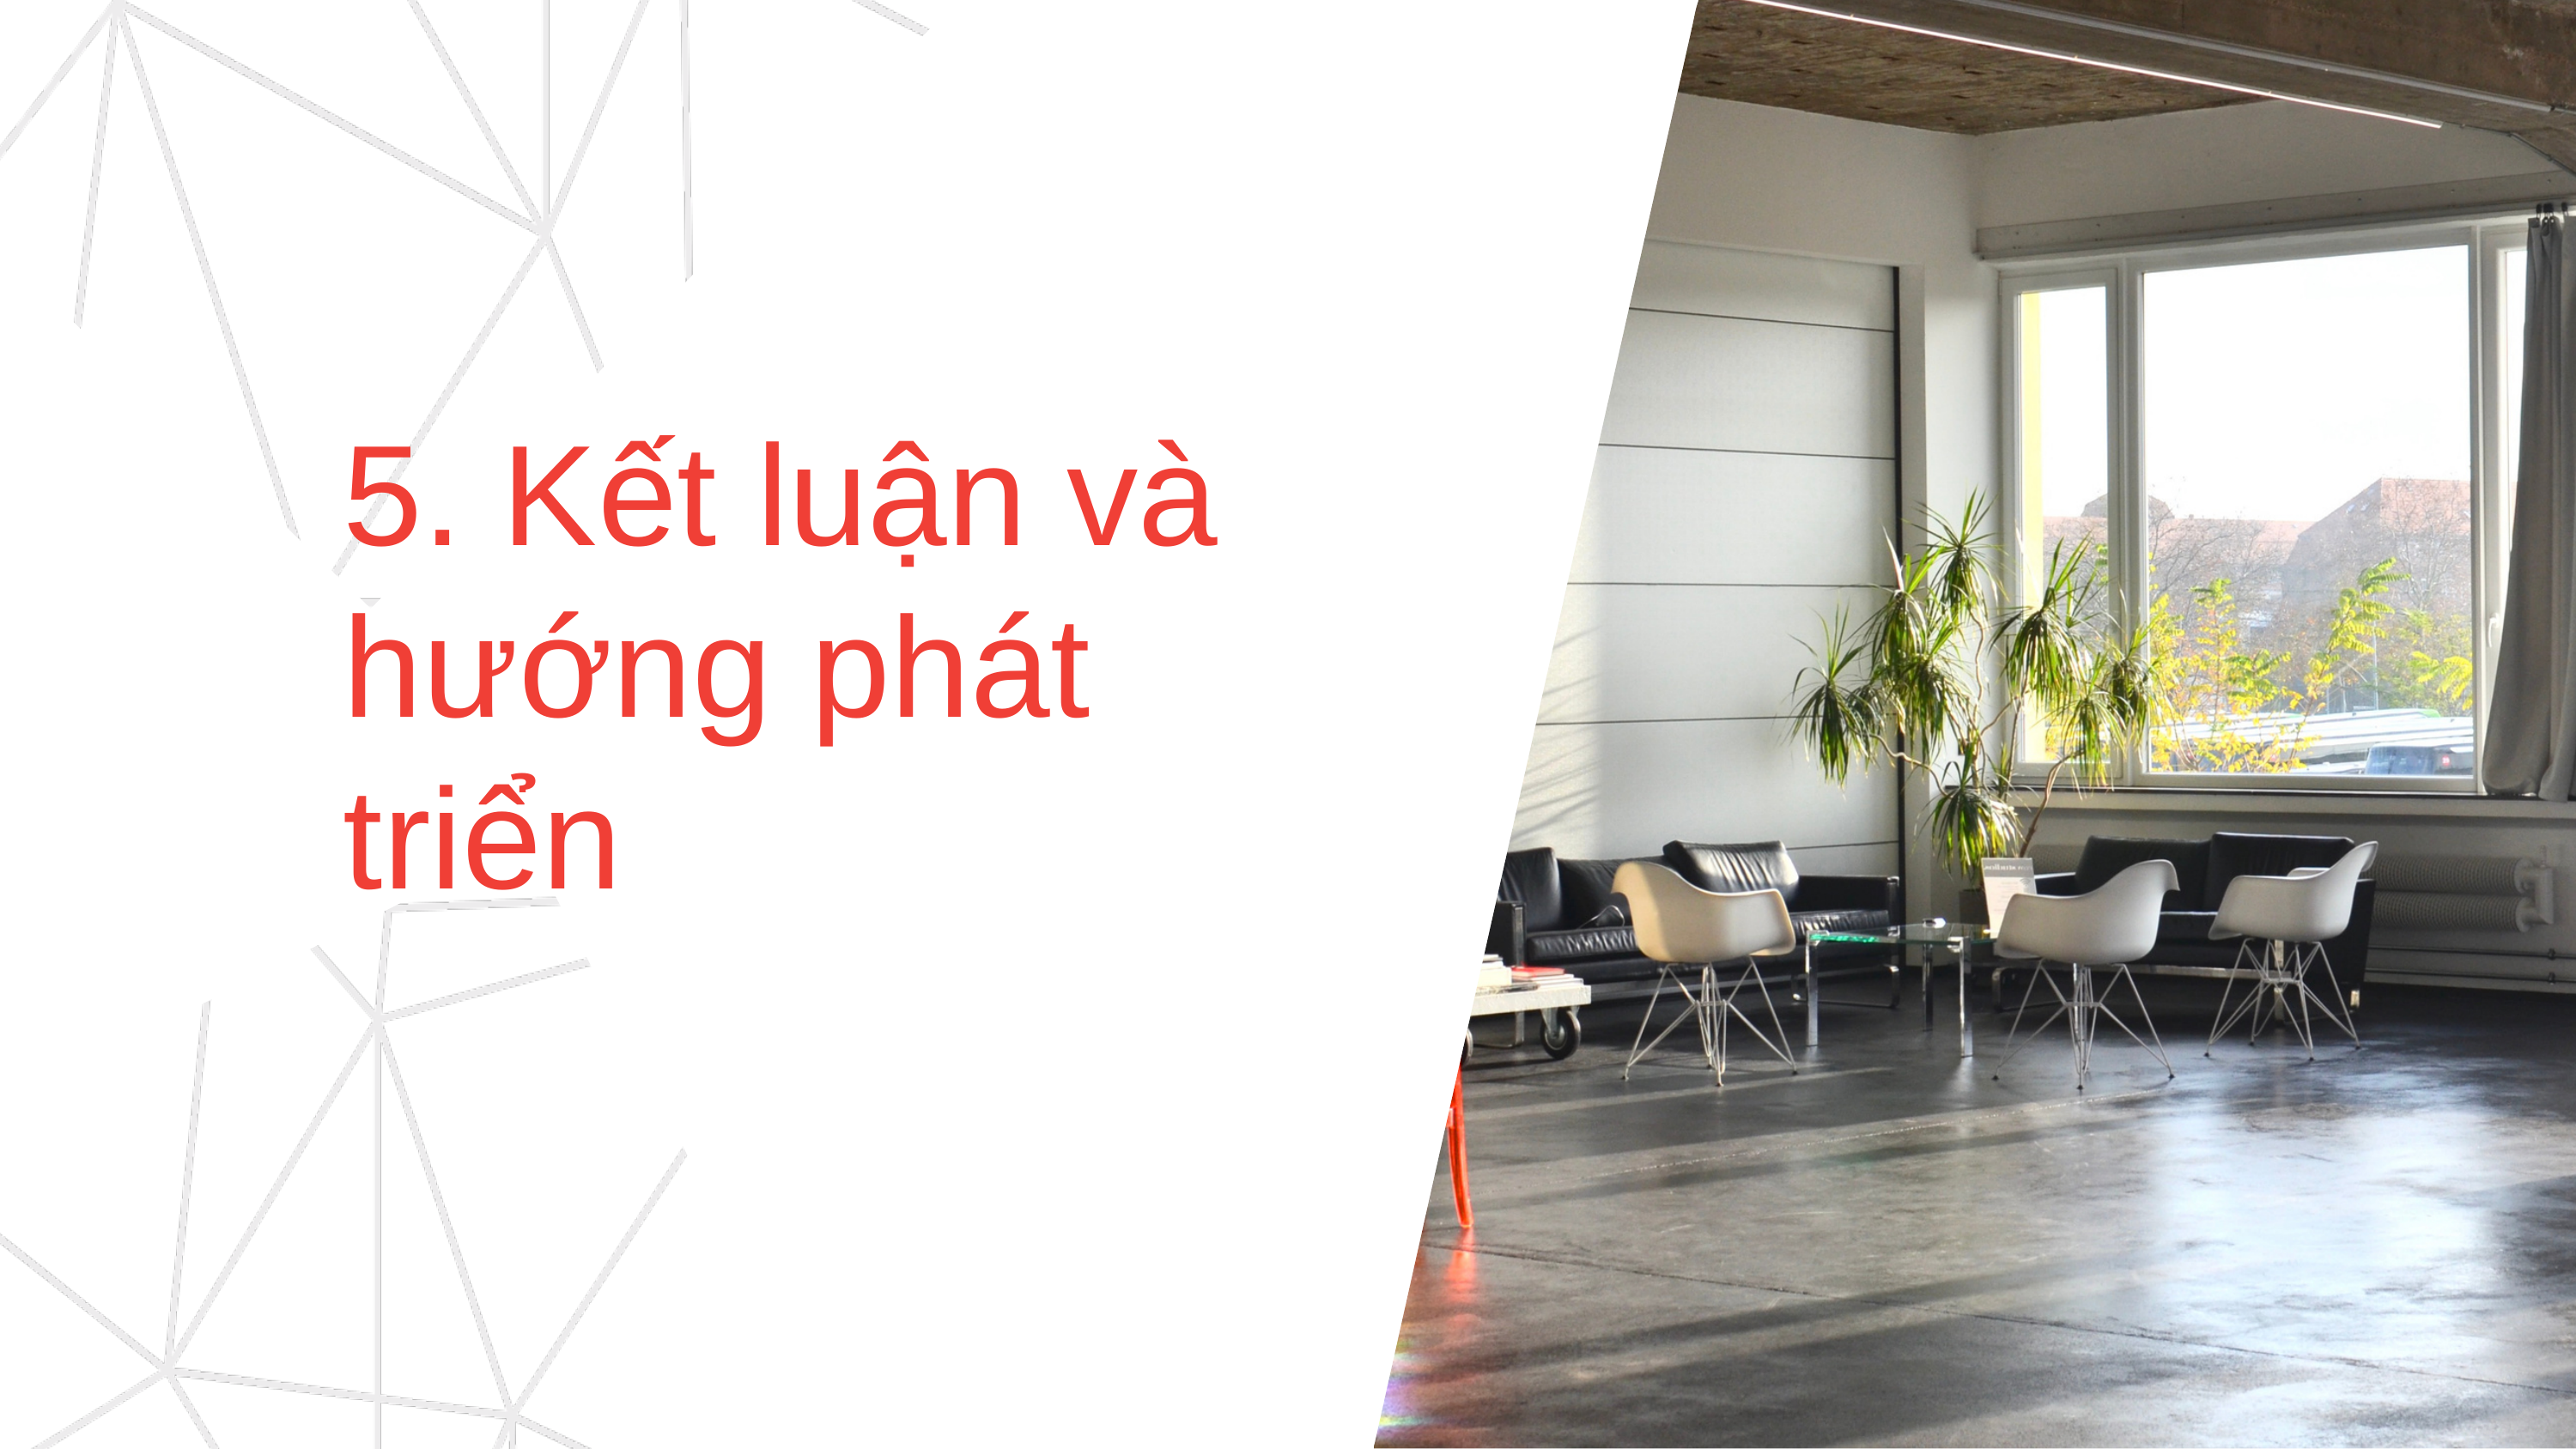

5. Kết luận và hướng phát triển